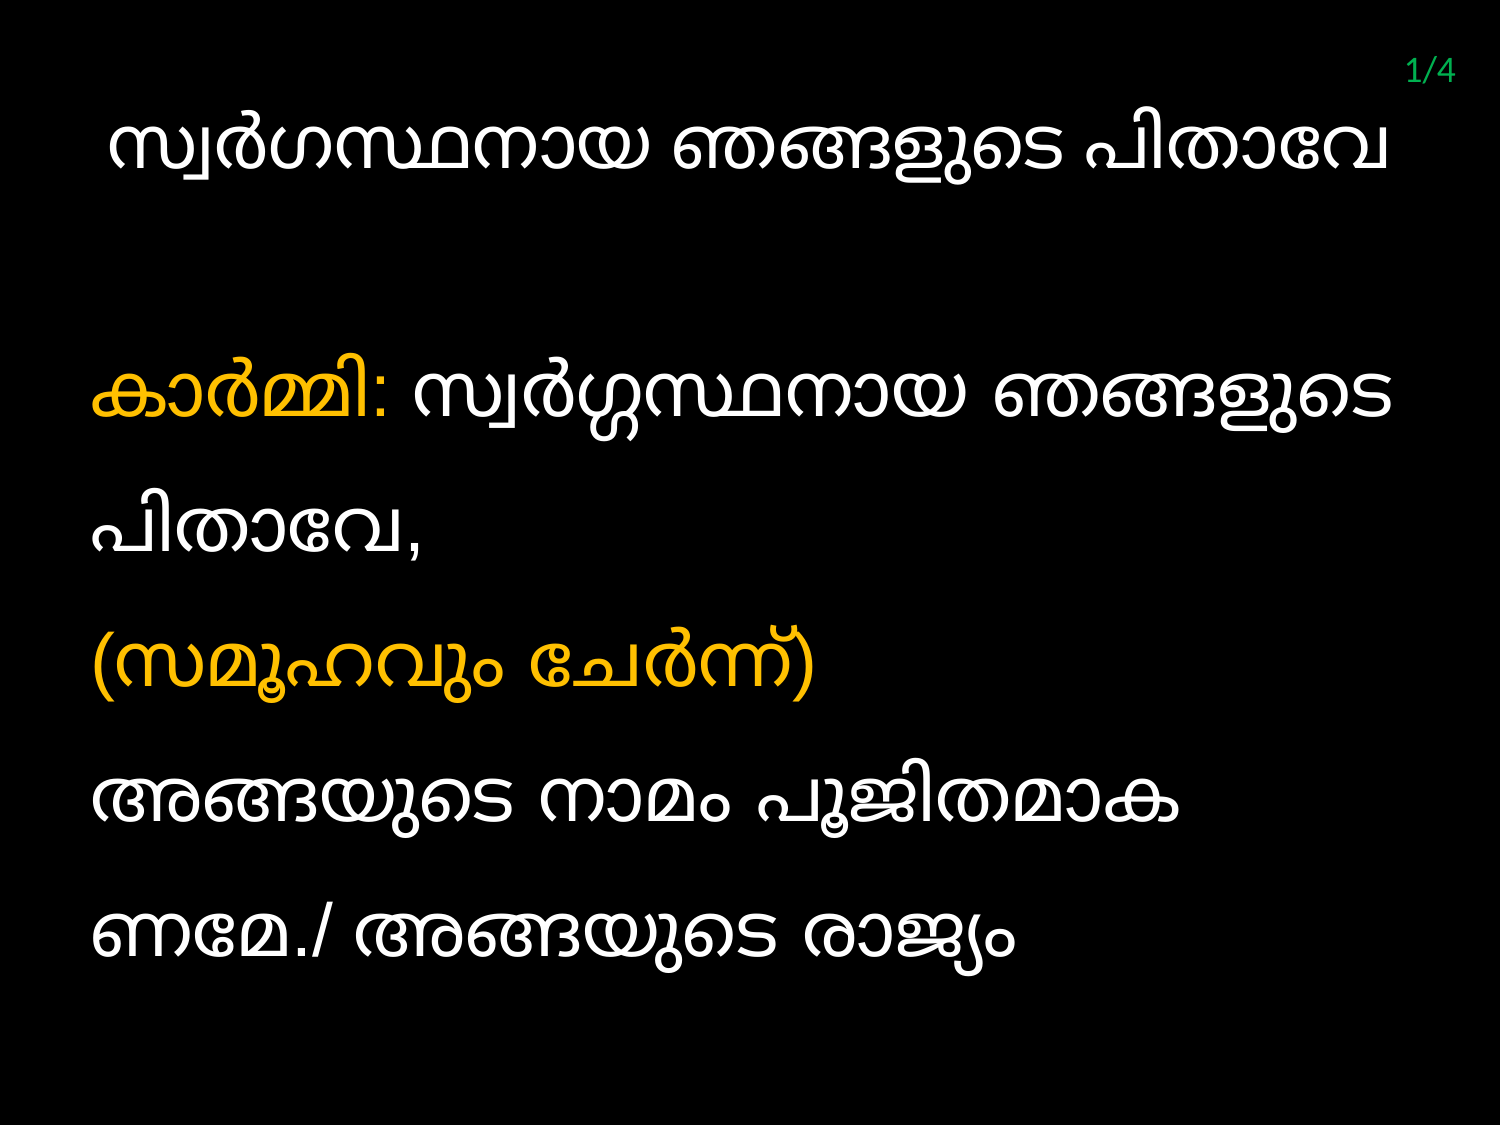

1/4
# സ്വര്‍ഗസ്ഥനായ ഞങ്ങളുടെ പിതാവേ
കാര്‍മ്മി: സ്വര്‍ഗ്ഗസ്ഥനായ ഞങ്ങളുടെ പിതാവേ,
(സമൂഹവും ചേര്‍ന്ന്)
അങ്ങയുടെ നാമം പൂജിതമാക
ണമേ./ അങ്ങയുടെ രാജ്യം